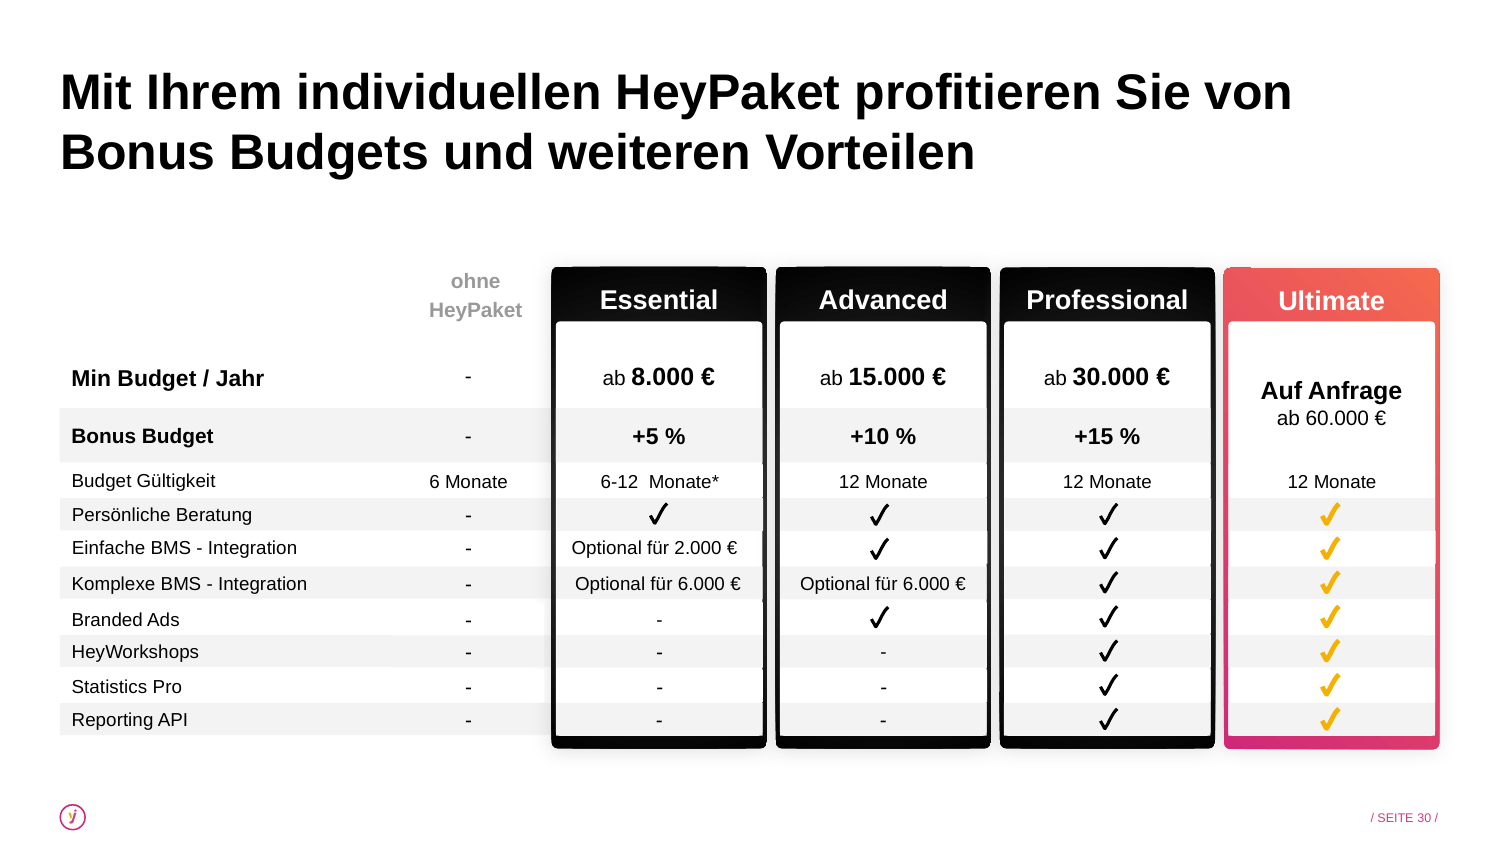

Mit Ihrem individuellen HeyPaket profitieren Sie von Bonus Budgets und weiteren Vorteilen

Essential
Advanced
Professional
Ultimate
ohne
HeyPaket

Min Budget / Jahr
-
ab 8.000 €
ab 15.000 €
ab 30.000 €
Auf Anfrage
ab 60.000 €
+15 %
-
Bonus Budget
+5 %
+10 %
Budget Gültigkeit
12 Monate
12 Monate
6 Monate
6-12  Monate*
12 Monate
-
Persönliche Beratung

Optional für 2.000 €

-
Einfache BMS - Integration

Optional für 6.000 €
Optional für 6.000 €

-
Komplexe BMS - Integration

-

-
Branded Ads

-
HeyWorkshops

-
-

-
-

-
Statistics Pro

-
-

Reporting API
-